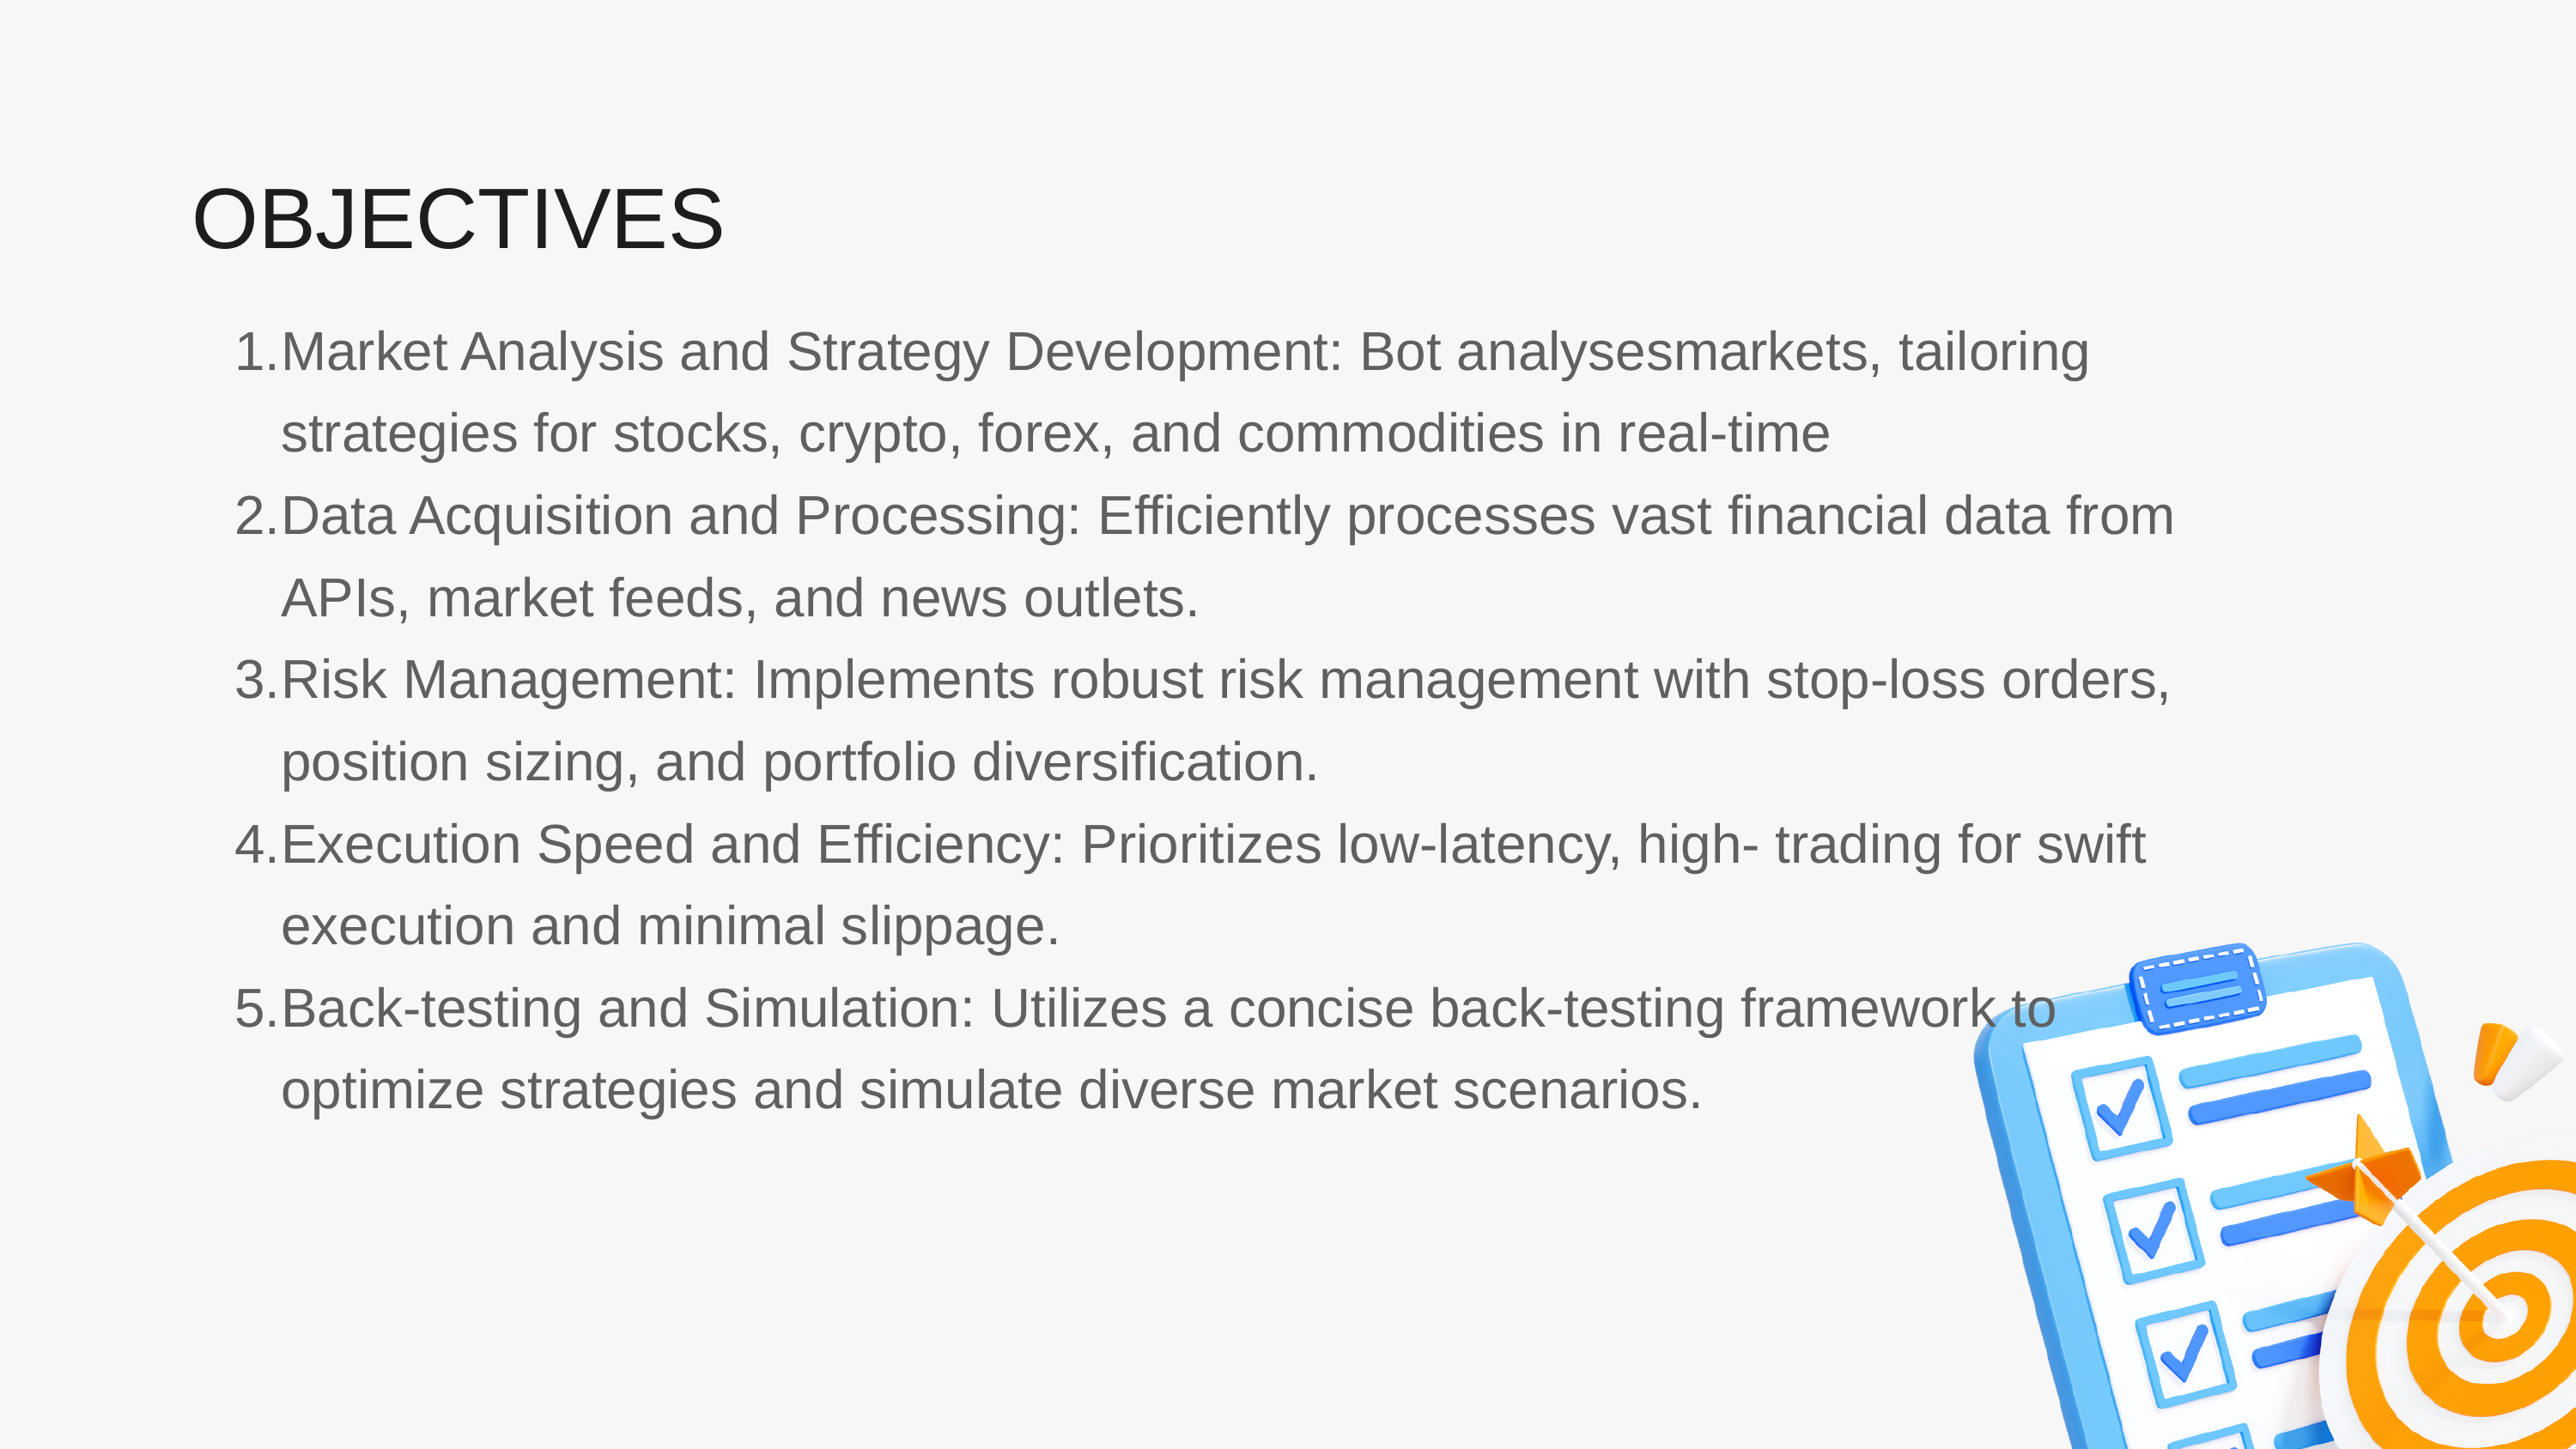

OBJECTIVES
Market Analysis and Strategy Development: Bot analysesmarkets, tailoring strategies for stocks, crypto, forex, and commodities in real-time
Data Acquisition and Processing: Efficiently processes vast financial data from APIs, market feeds, and news outlets.
Risk Management: Implements robust risk management with stop-loss orders, position sizing, and portfolio diversification.
Execution Speed and Efficiency: Prioritizes low-latency, high- trading for swift execution and minimal slippage.
Back-testing and Simulation: Utilizes a concise back-testing framework to optimize strategies and simulate diverse market scenarios.